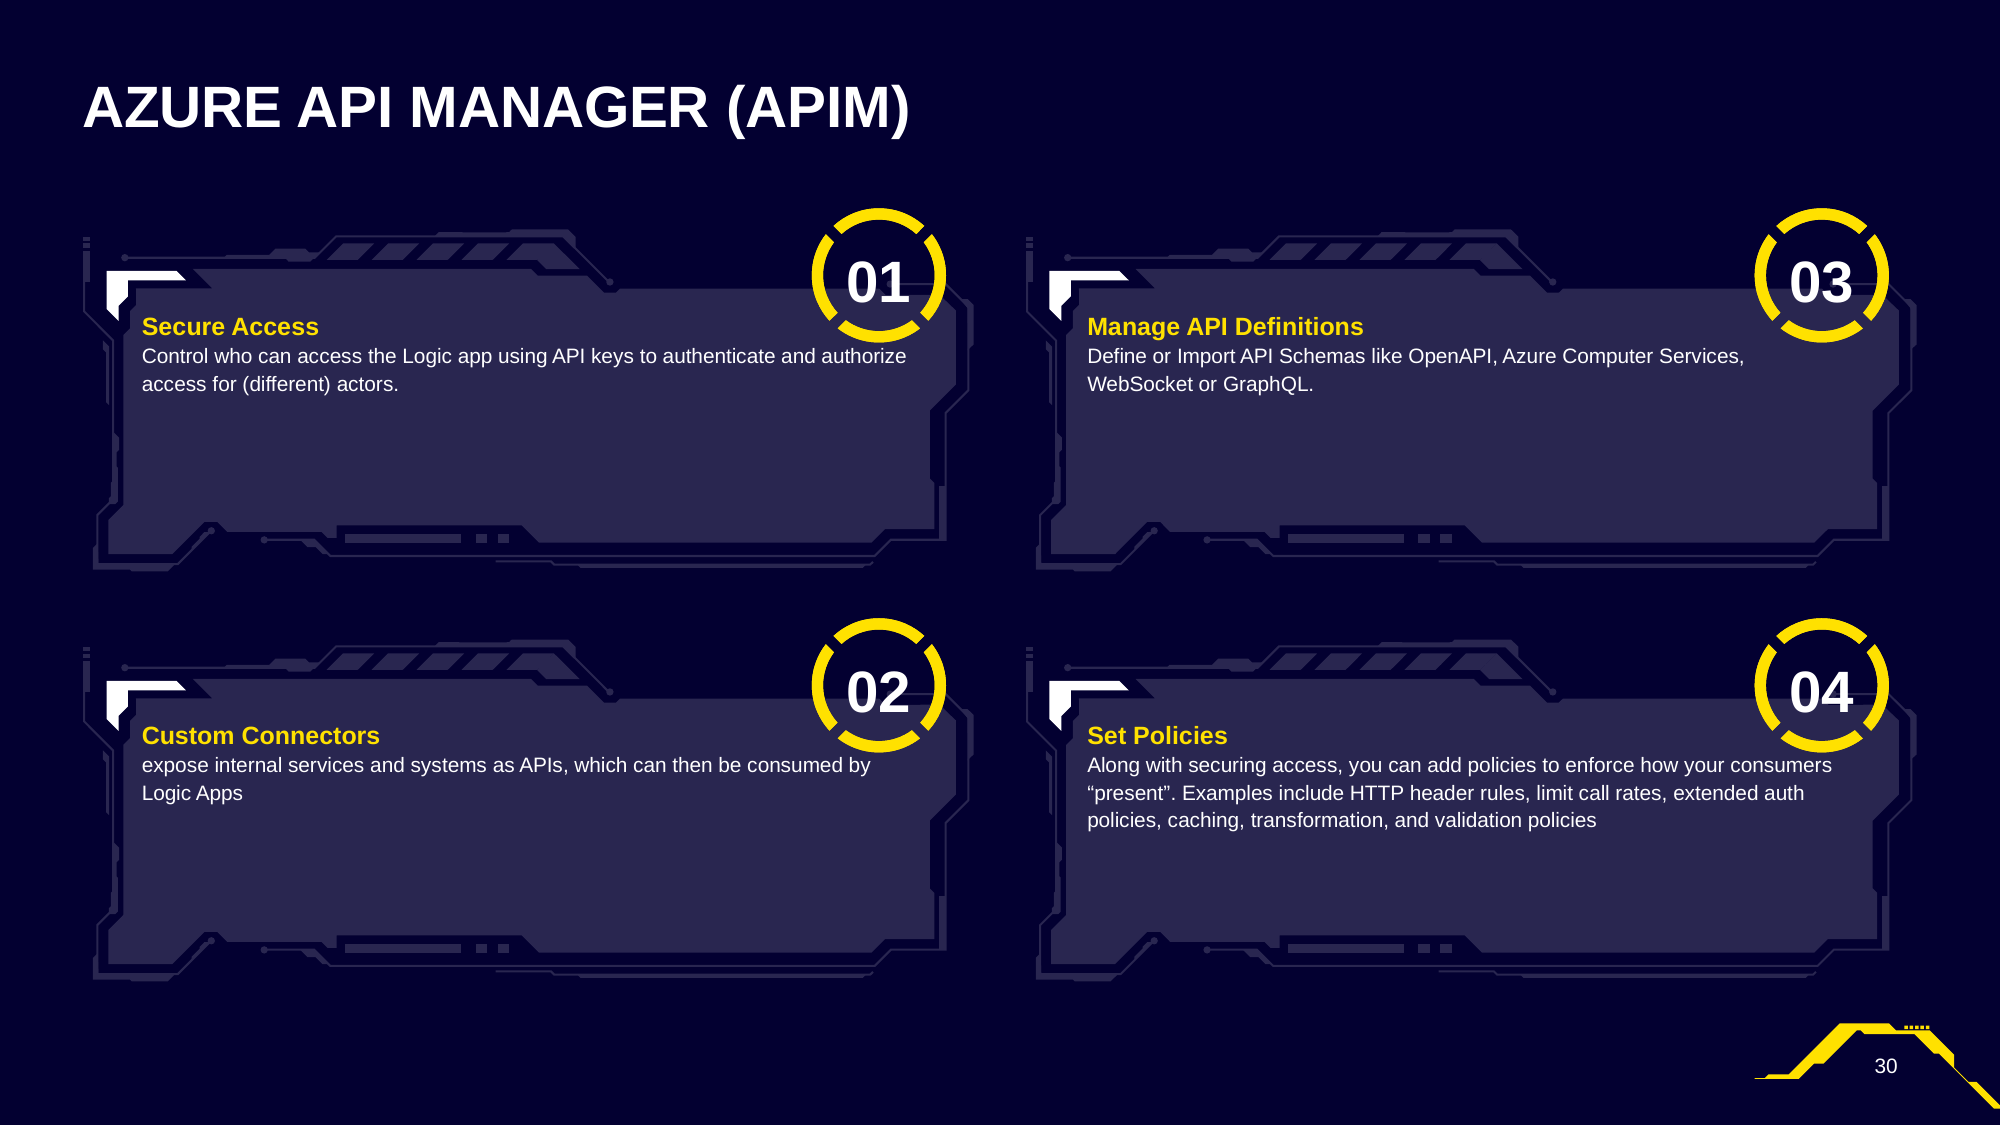

# Azure API Manager (APIM)
03
01
Secure Access
Manage API Definitions
Control who can access the Logic app using API keys to authenticate and authorize access for (different) actors.

Define or Import API Schemas like OpenAPI, Azure Computer Services, WebSocket or GraphQL.
02
04
Custom Connectors
Set Policies
expose internal services and systems as APIs, which can then be consumed by Logic Apps
Along with securing access, you can add policies to enforce how your consumers “present”. Examples include HTTP header rules, limit call rates, extended auth policies, caching, transformation, and validation policies

30